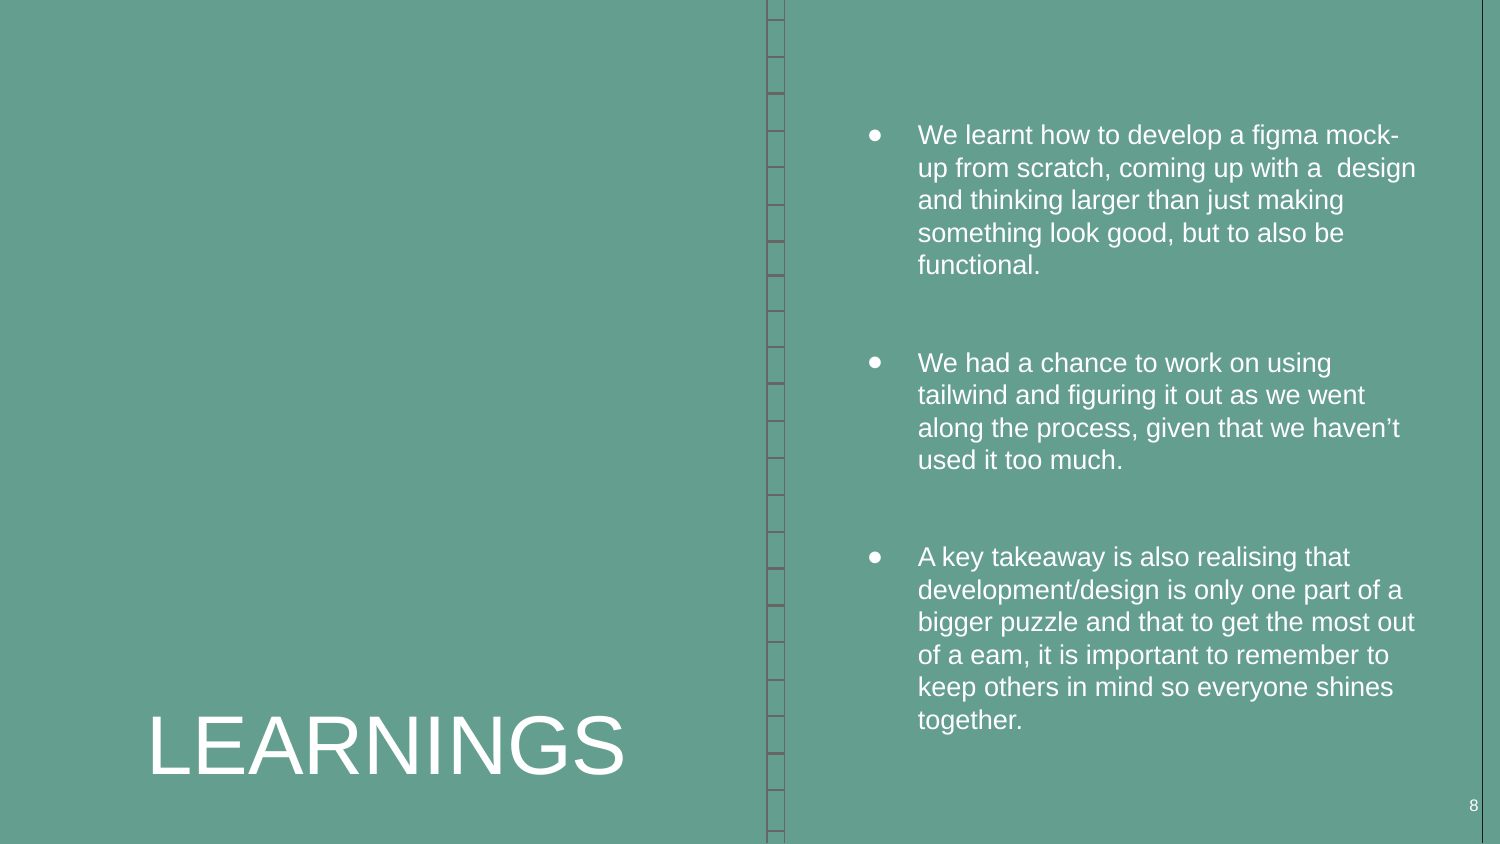

We learnt how to develop a figma mock-up from scratch, coming up with a  design and thinking larger than just making something look good, but to also be functional.

We had a chance to work on using tailwind and figuring it out as we went along the process, given that we haven’t used it too much.

A key takeaway is also realising that development/design is only one part of a bigger puzzle and that to get the most out of a eam, it is important to remember to keep others in mind so everyone shines together.
# LEARNINGS
8